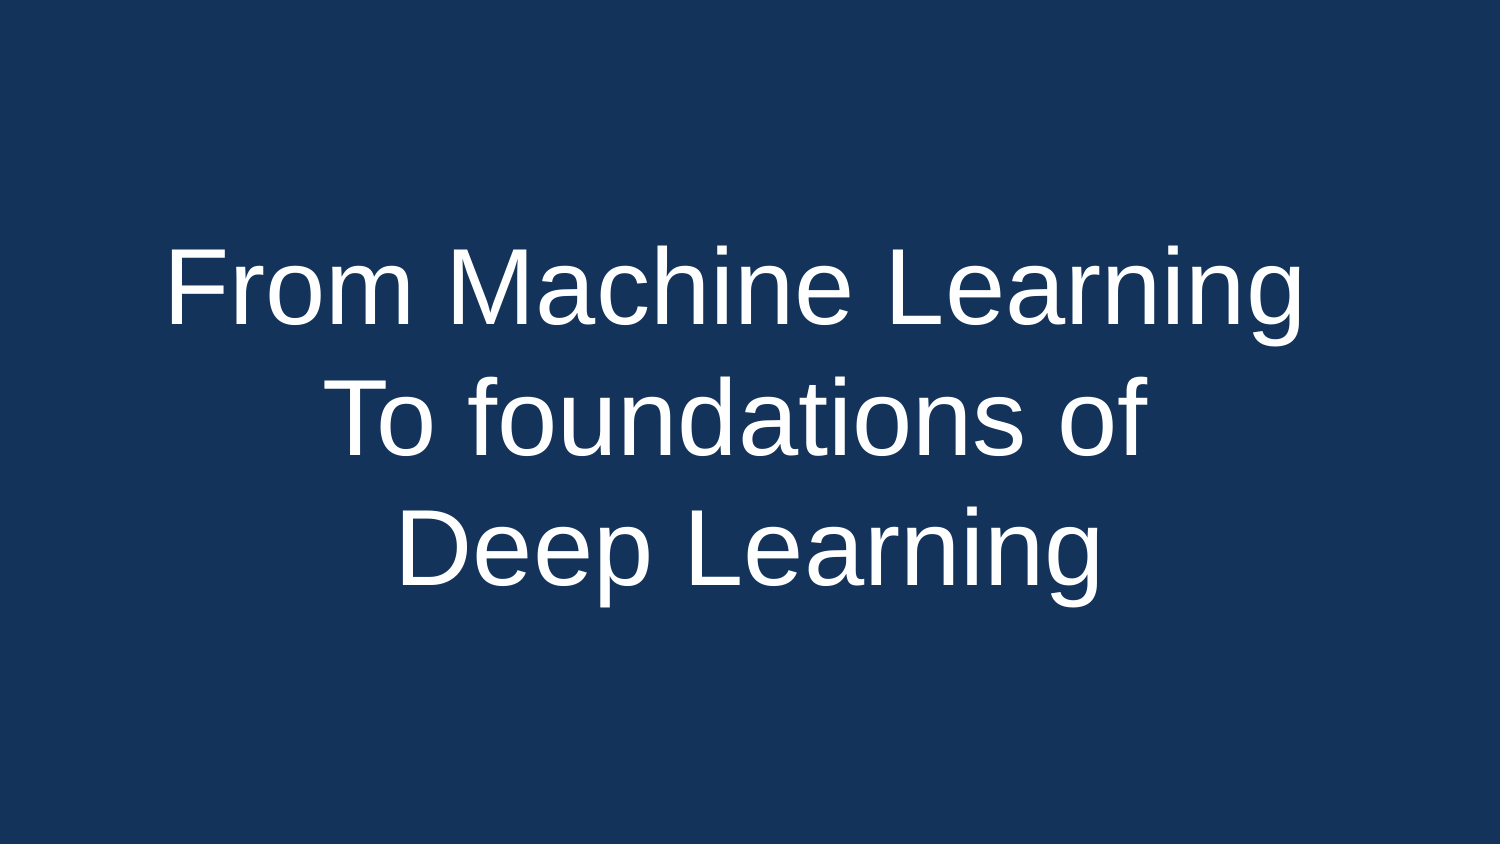

# From Machine Learning
To foundations of
Deep Learning